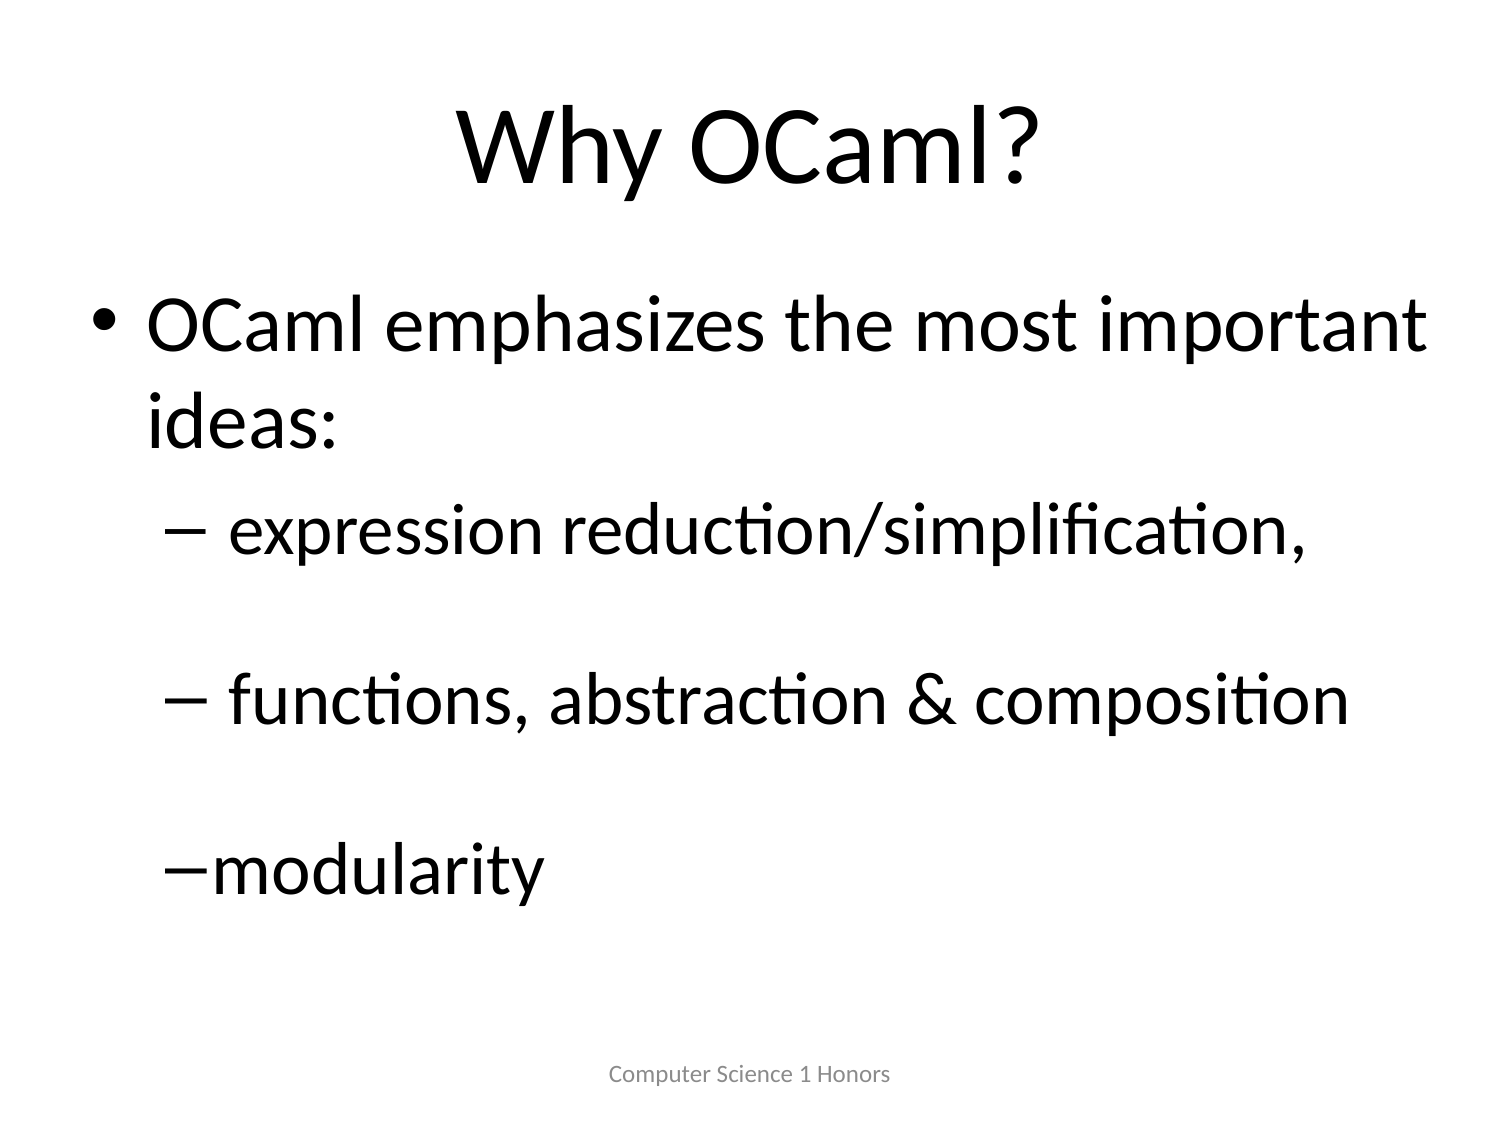

# Why OCaml?
OCaml emphasizes the most important ideas:
 expression reduction/simplification,

 functions, abstraction & composition

modularity
Computer Science 1 Honors